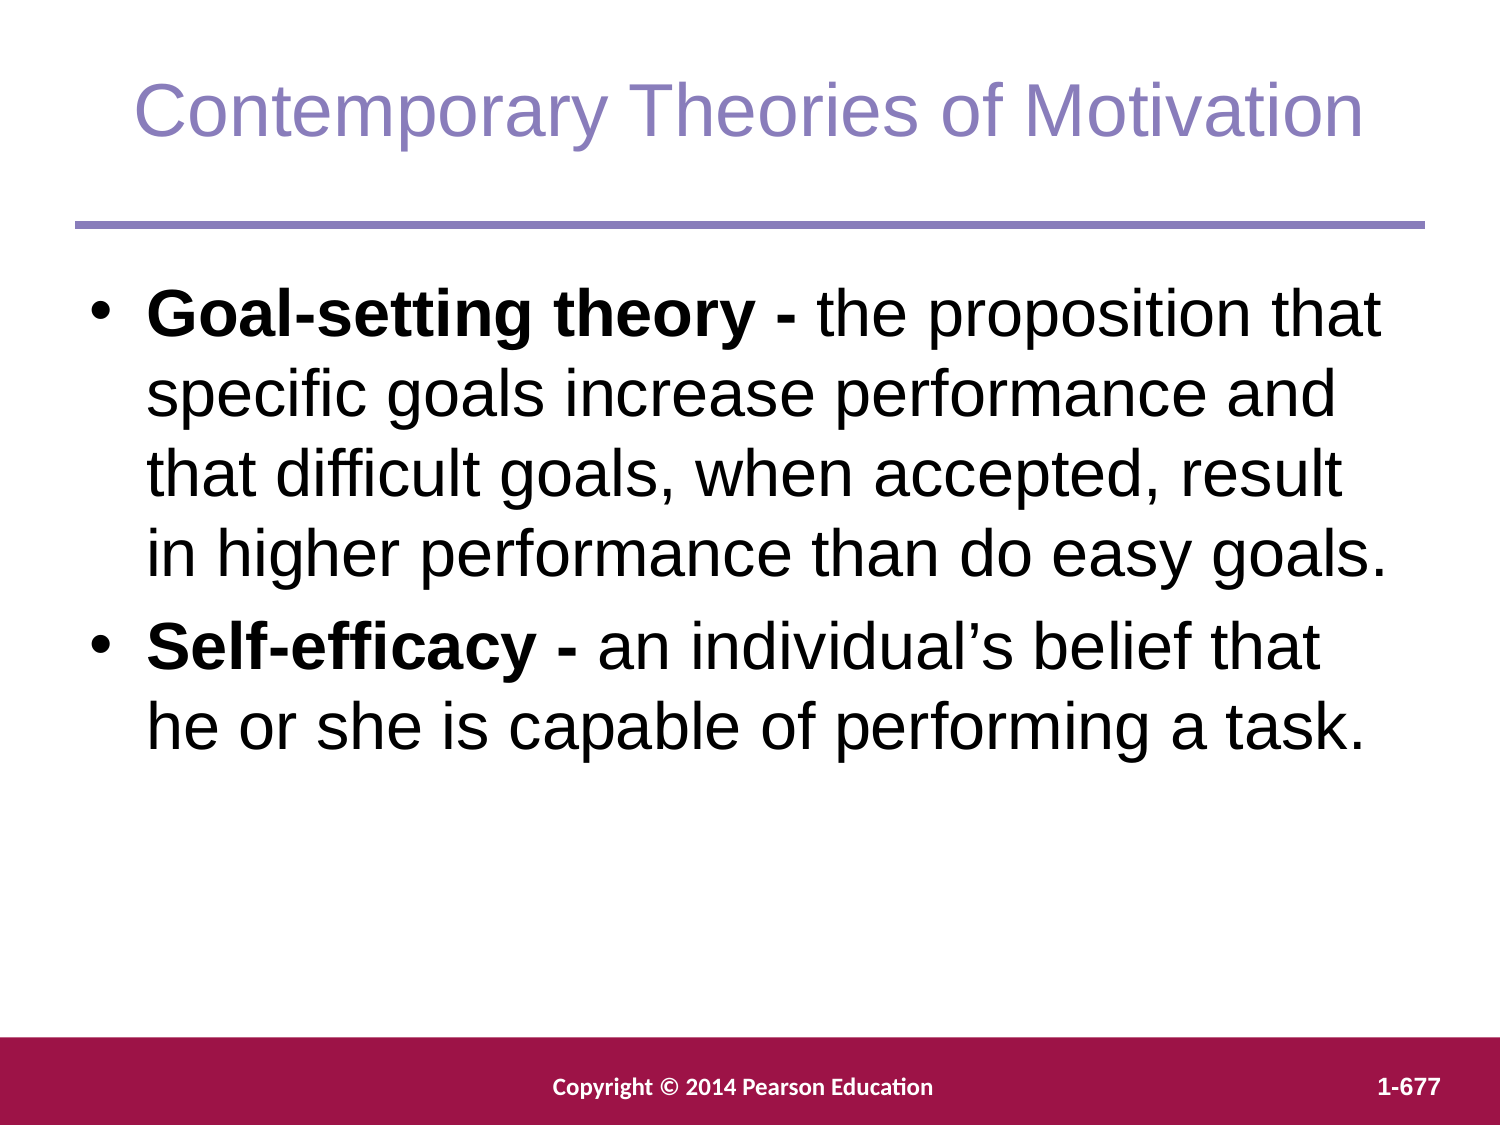

Contemporary Theories of Motivation
Goal-setting theory - the proposition that specific goals increase performance and that difficult goals, when accepted, result in higher performance than do easy goals.
Self-efficacy - an individual’s belief that he or she is capable of performing a task.